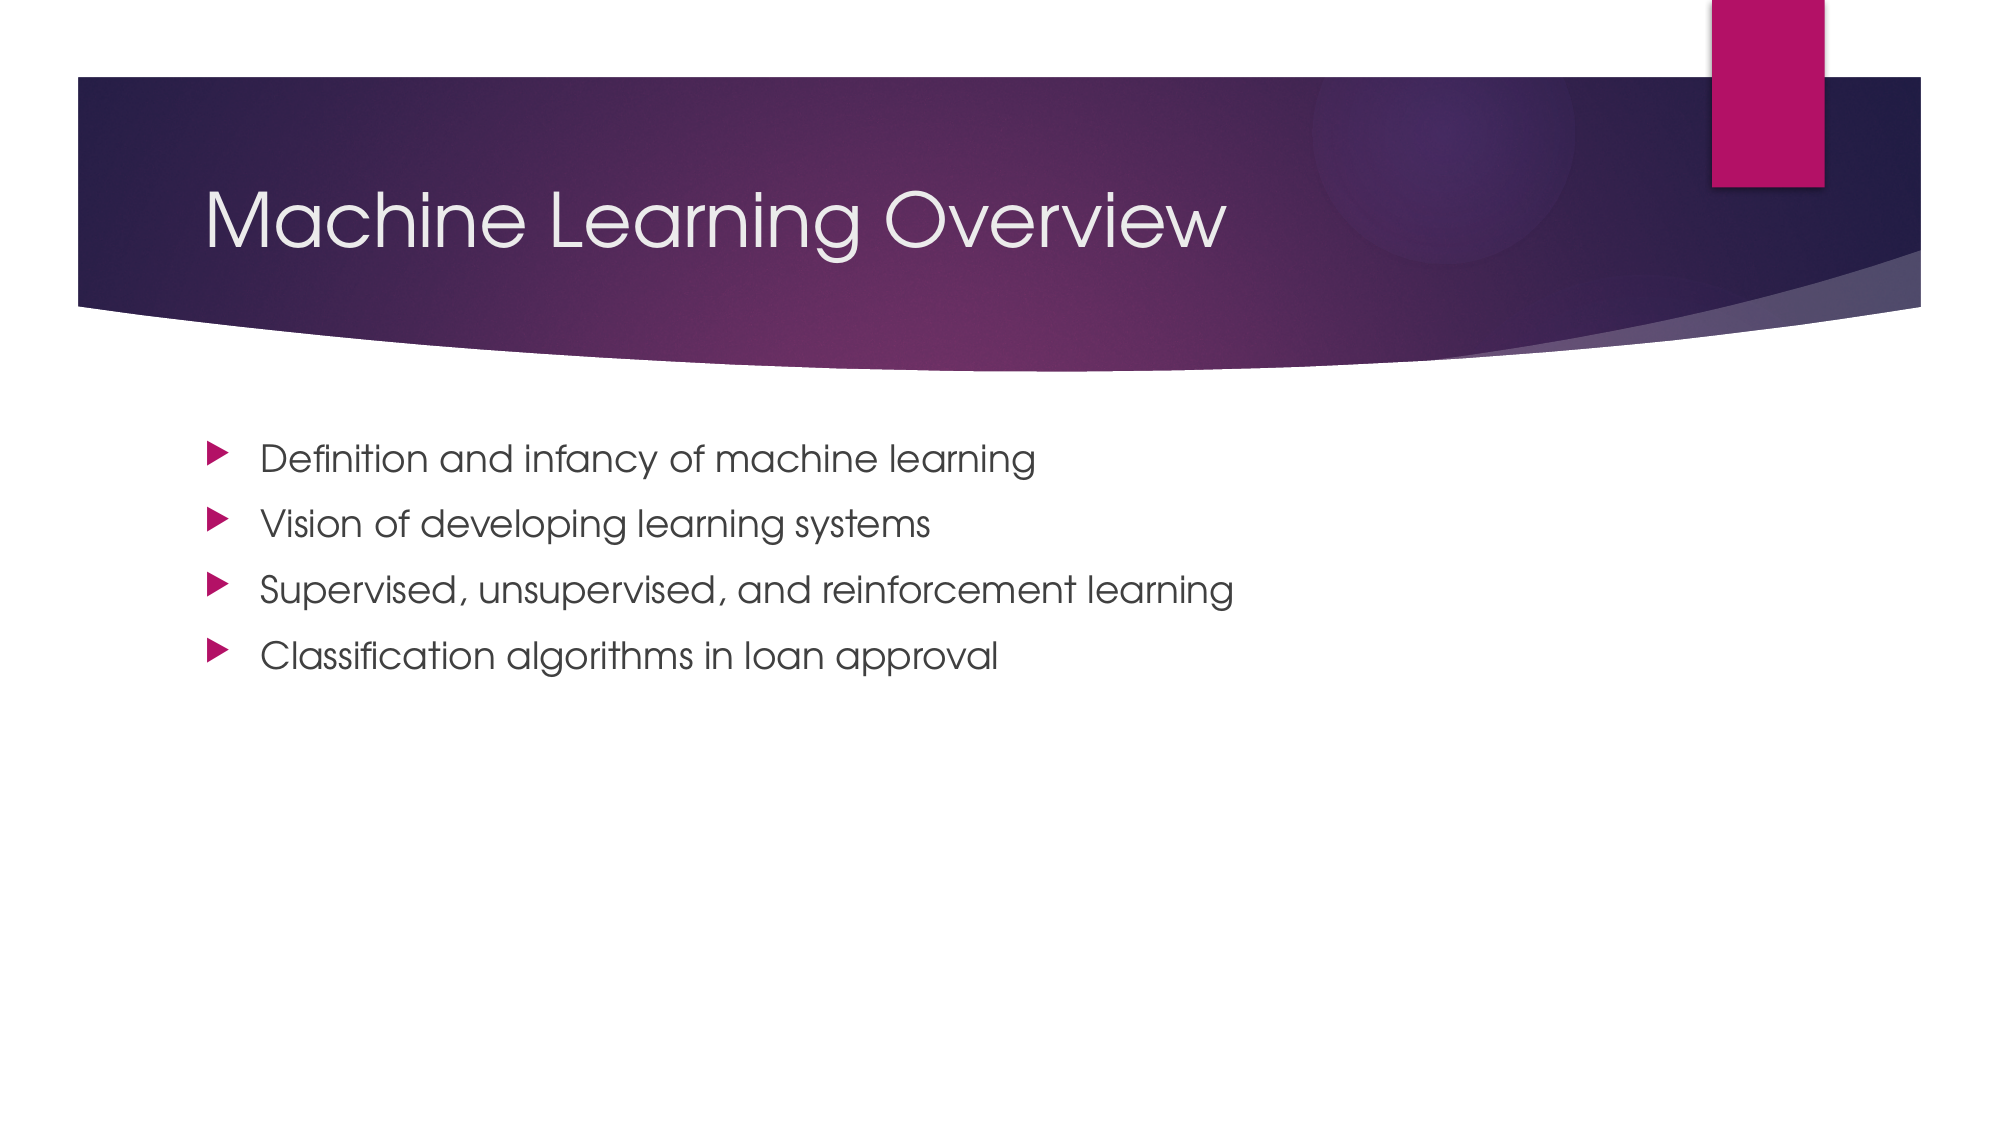

# Machine Learning Overview
Definition and infancy of machine learning
Vision of developing learning systems
Supervised, unsupervised, and reinforcement learning
Classification algorithms in loan approval